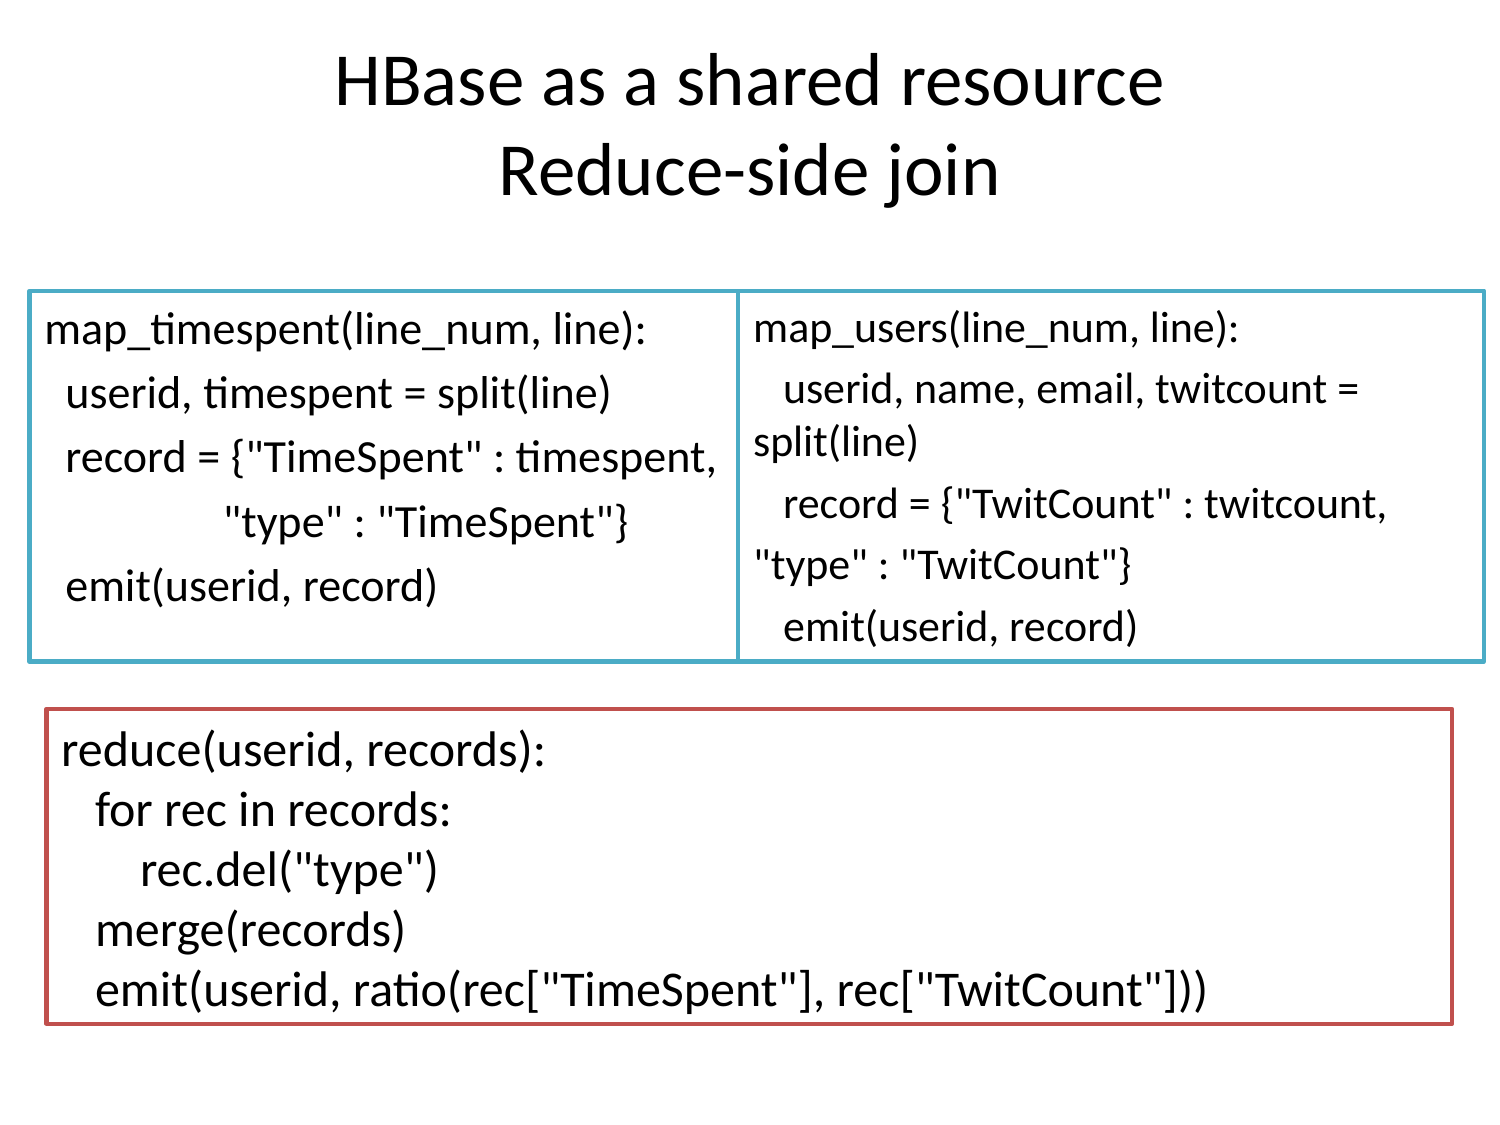

# HBase as a shared resource Reduce-side join
map_timespent(line_num, line):
  userid, timespent = split(line)
  record = {"TimeSpent" : timespent,
                 "type" : "TimeSpent"}
  emit(userid, record)
map_users(line_num, line):
   userid, name, email, twitcount = split(line)
   record = {"TwitCount" : twitcount,
"type" : "TwitCount"}
   emit(userid, record)
reduce(userid, records):
   for rec in records:
       rec.del("type")
   merge(records)
   emit(userid, ratio(rec["TimeSpent"], rec["TwitCount"]))